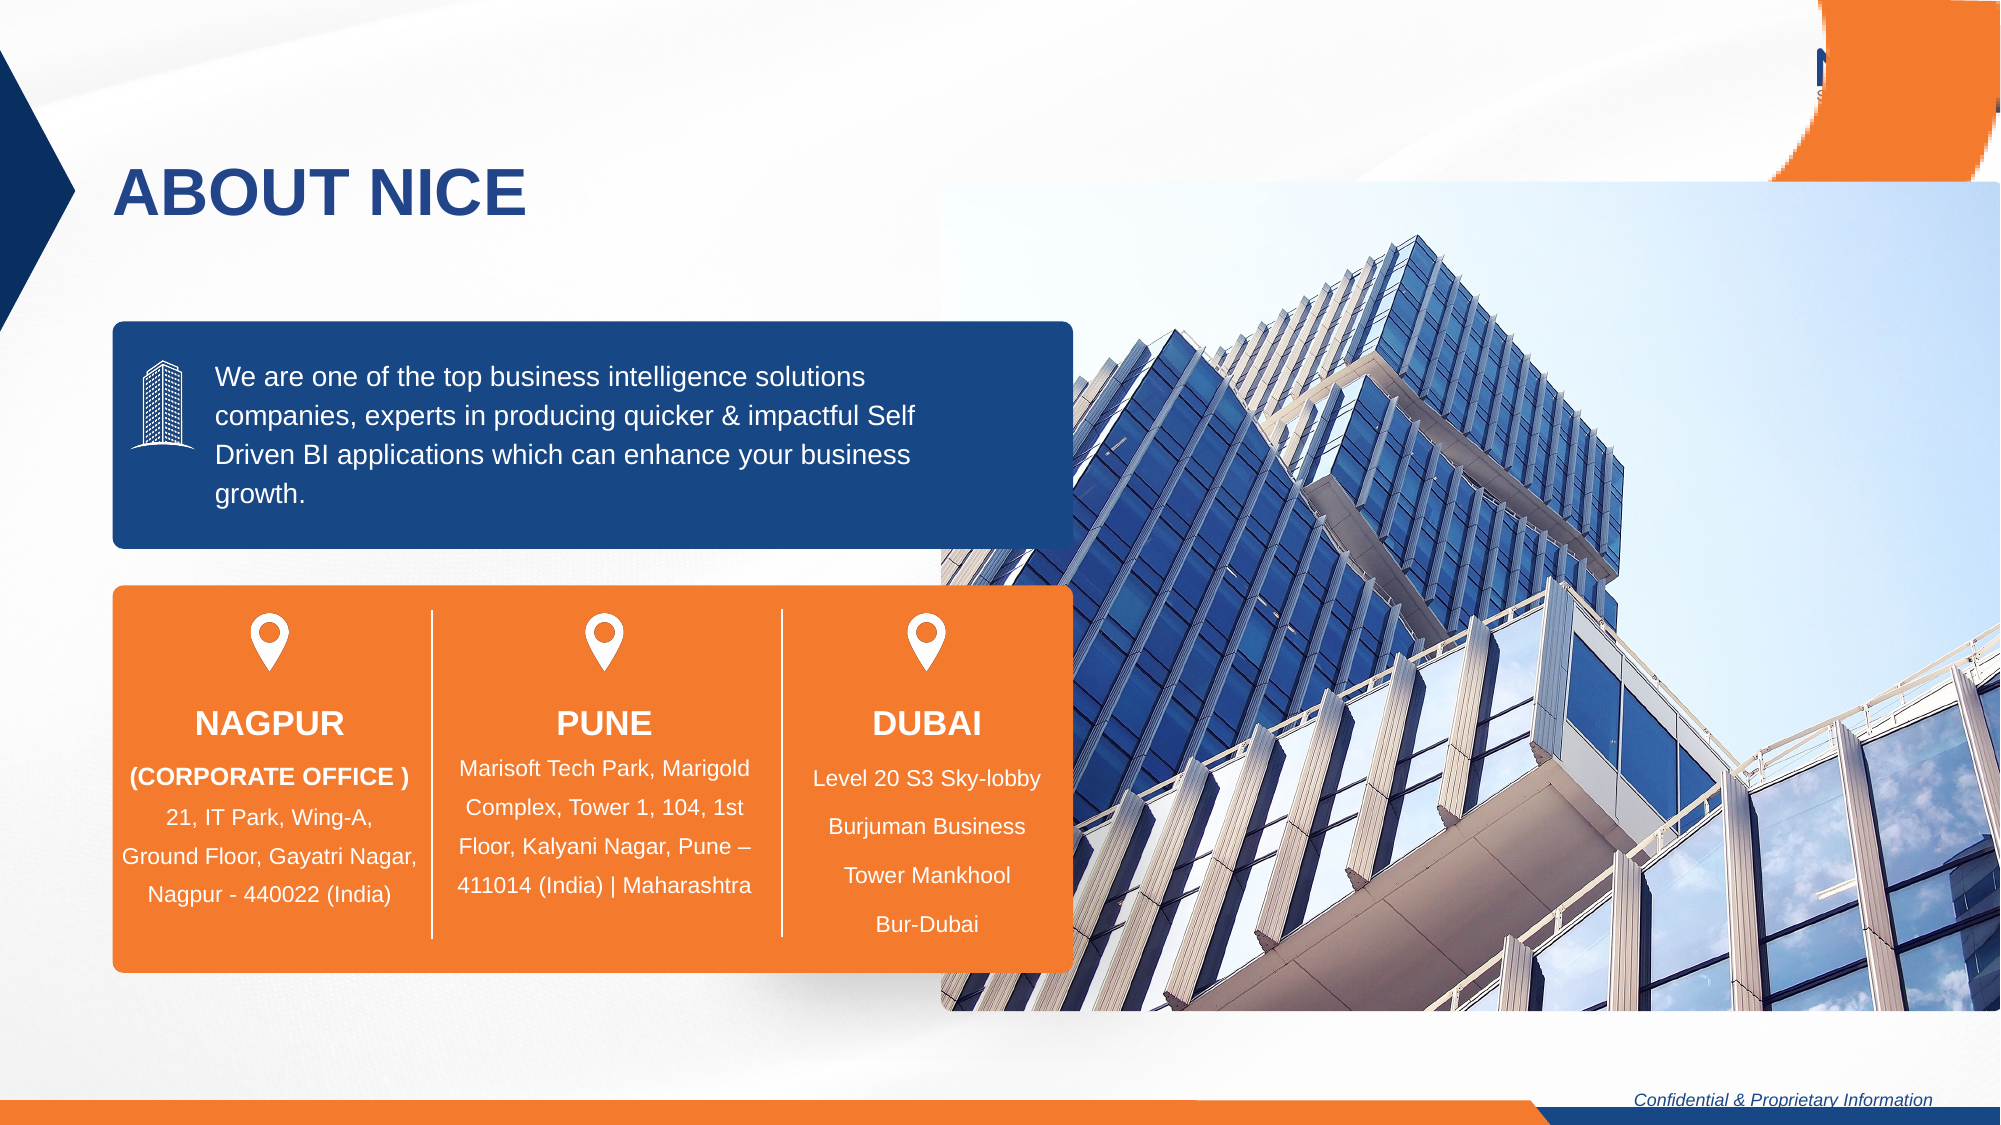

ABOUT NICE
We are one of the top business intelligence solutions companies, experts in producing quicker & impactful Self Driven BI applications which can enhance your business growth.

NAGPUR (CORPORATE OFFICE )
21, IT Park, Wing-A,
Ground Floor, Gayatri Nagar, Nagpur - 440022 (India)
PUNE
Marisoft Tech Park, Marigold Complex, Tower 1, 104, 1st Floor, Kalyani Nagar, Pune – 411014 (India) | Maharashtra
DUBAI
Level 20 S3 Sky-lobby Burjuman Business
Tower Mankhool
Bur-Dubai